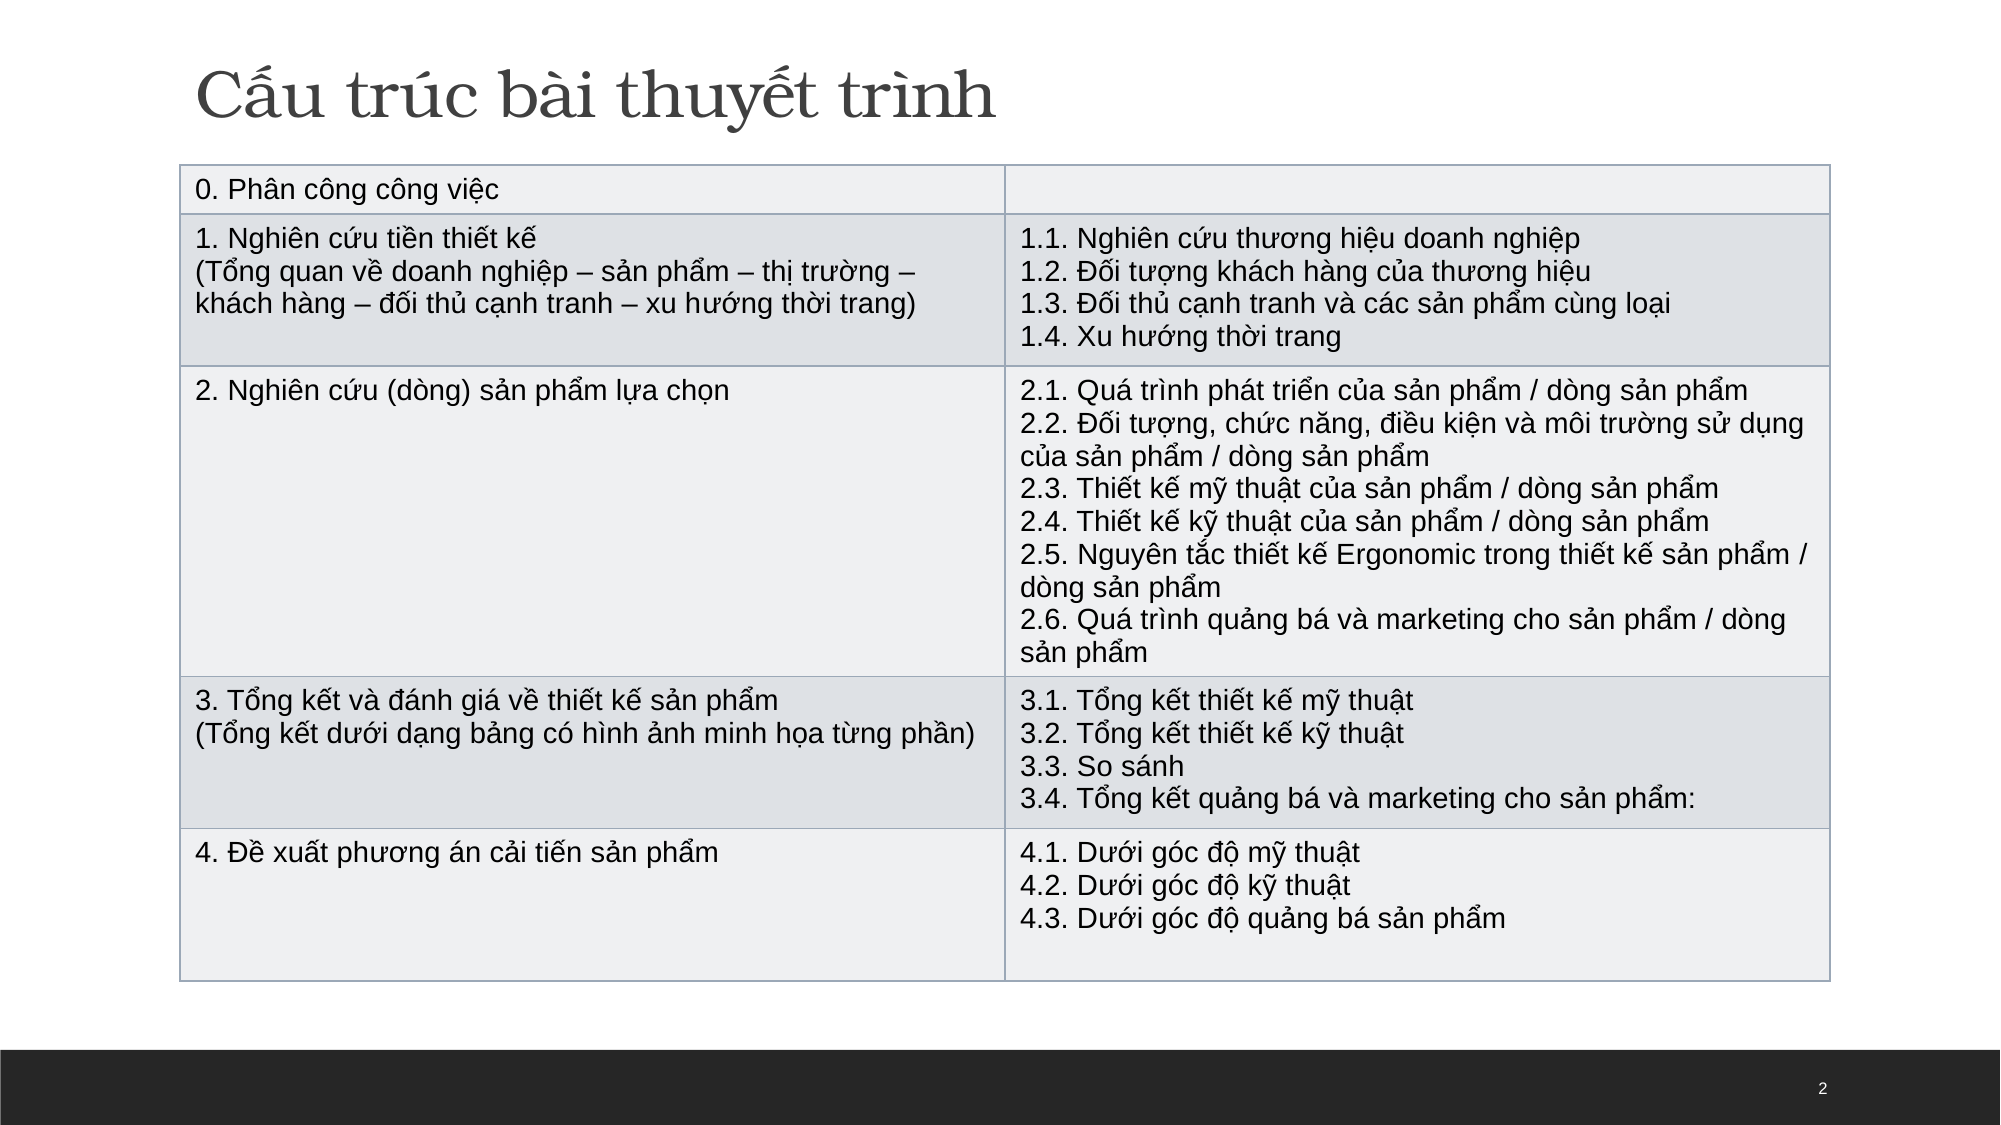

# Cấu trúc bài thuyết trình
| 0. Phân công công việc |  |
| --- | --- |
| 1. Nghiên cứu tiền thiết kế (Tổng quan về doanh nghiệp – sản phẩm – thị trường – khách hàng – đối thủ cạnh tranh – xu hướng thời trang) | 1.1. Nghiên cứu thương hiệu doanh nghiệp 1.2. Đối tượng khách hàng của thương hiệu 1.3. Đối thủ cạnh tranh và các sản phẩm cùng loại 1.4. Xu hướng thời trang |
| 2. Nghiên cứu (dòng) sản phẩm lựa chọn | 2.1. Quá trình phát triển của sản phẩm / dòng sản phẩm 2.2. Đối tượng, chức năng, điều kiện và môi trường sử dụng của sản phẩm / dòng sản phẩm 2.3. Thiết kế mỹ thuật của sản phẩm / dòng sản phẩm 2.4. Thiết kế kỹ thuật của sản phẩm / dòng sản phẩm 2.5. Nguyên tắc thiết kế Ergonomic trong thiết kế sản phẩm / dòng sản phẩm 2.6. Quá trình quảng bá và marketing cho sản phẩm / dòng sản phẩm |
| 3. Tổng kết và đánh giá về thiết kế sản phẩm (Tổng kết dưới dạng bảng có hình ảnh minh họa từng phần) | 3.1. Tổng kết thiết kế mỹ thuật 3.2. Tổng kết thiết kế kỹ thuật 3.3. So sánh 3.4. Tổng kết quảng bá và marketing cho sản phẩm: |
| 4. Đề xuất phương án cải tiến sản phẩm | 4.1. Dưới góc độ mỹ thuật 4.2. Dưới góc độ kỹ thuật 4.3. Dưới góc độ quảng bá sản phẩm |
2